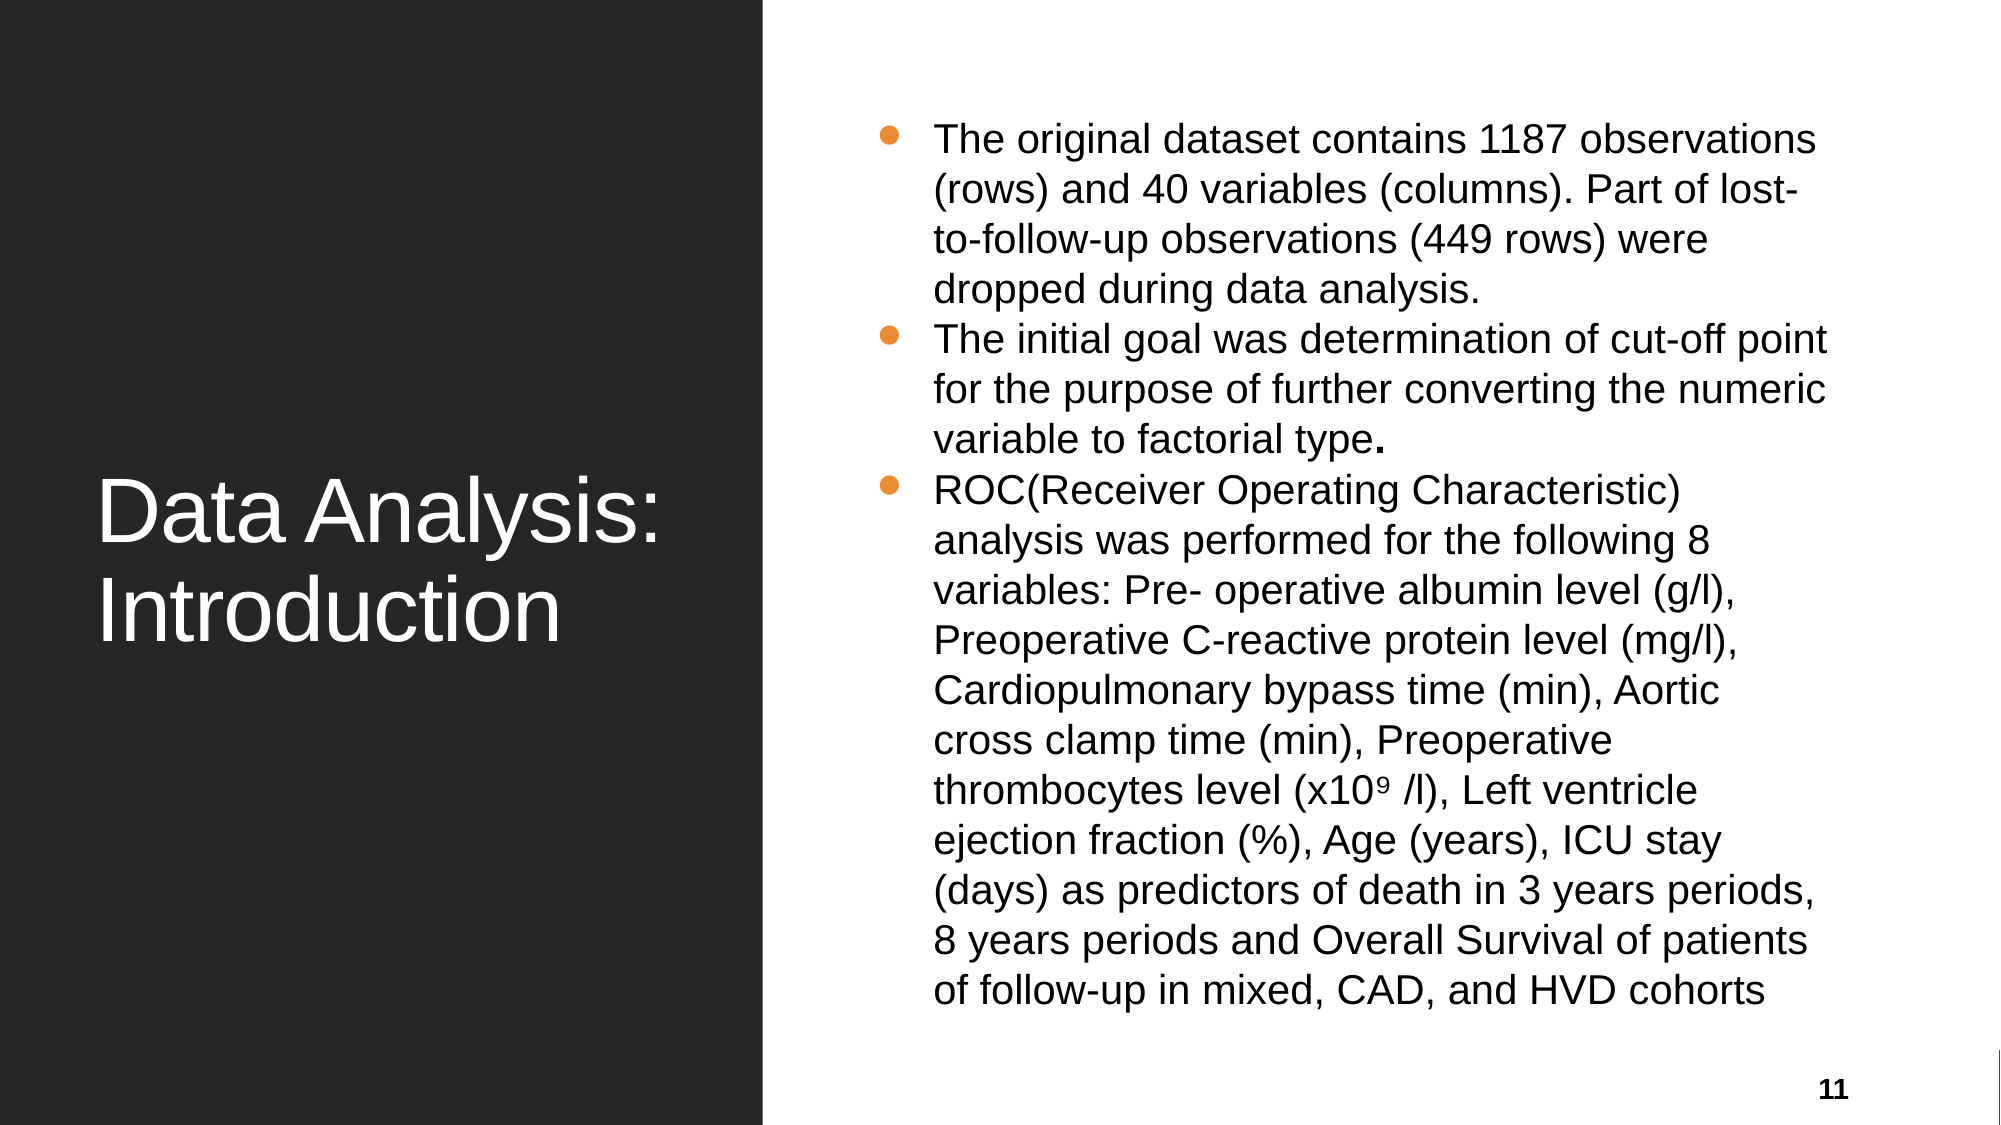

# Data Analysis: Introduction
The original dataset contains 1187 observations (rows) and 40 variables (columns). Part of lost-to-follow-up observations (449 rows) were dropped during data analysis.
The initial goal was determination of cut-off point for the purpose of further converting the numeric variable to factorial type.
ROC(Receiver Operating Characteristic) analysis was performed for the following 8 variables: Pre- operative albumin level (g/l), Preoperative C-reactive protein level (mg/l), Cardiopulmonary bypass time (min), Aortic cross clamp time (min), Preoperative thrombocytes level (x10⁹ /l), Left ventricle ejection fraction (%), Age (years), ICU stay (days) as predictors of death in 3 years periods, 8 years periods and Overall Survival of patients of follow-up in mixed, CAD, and HVD cohorts
11